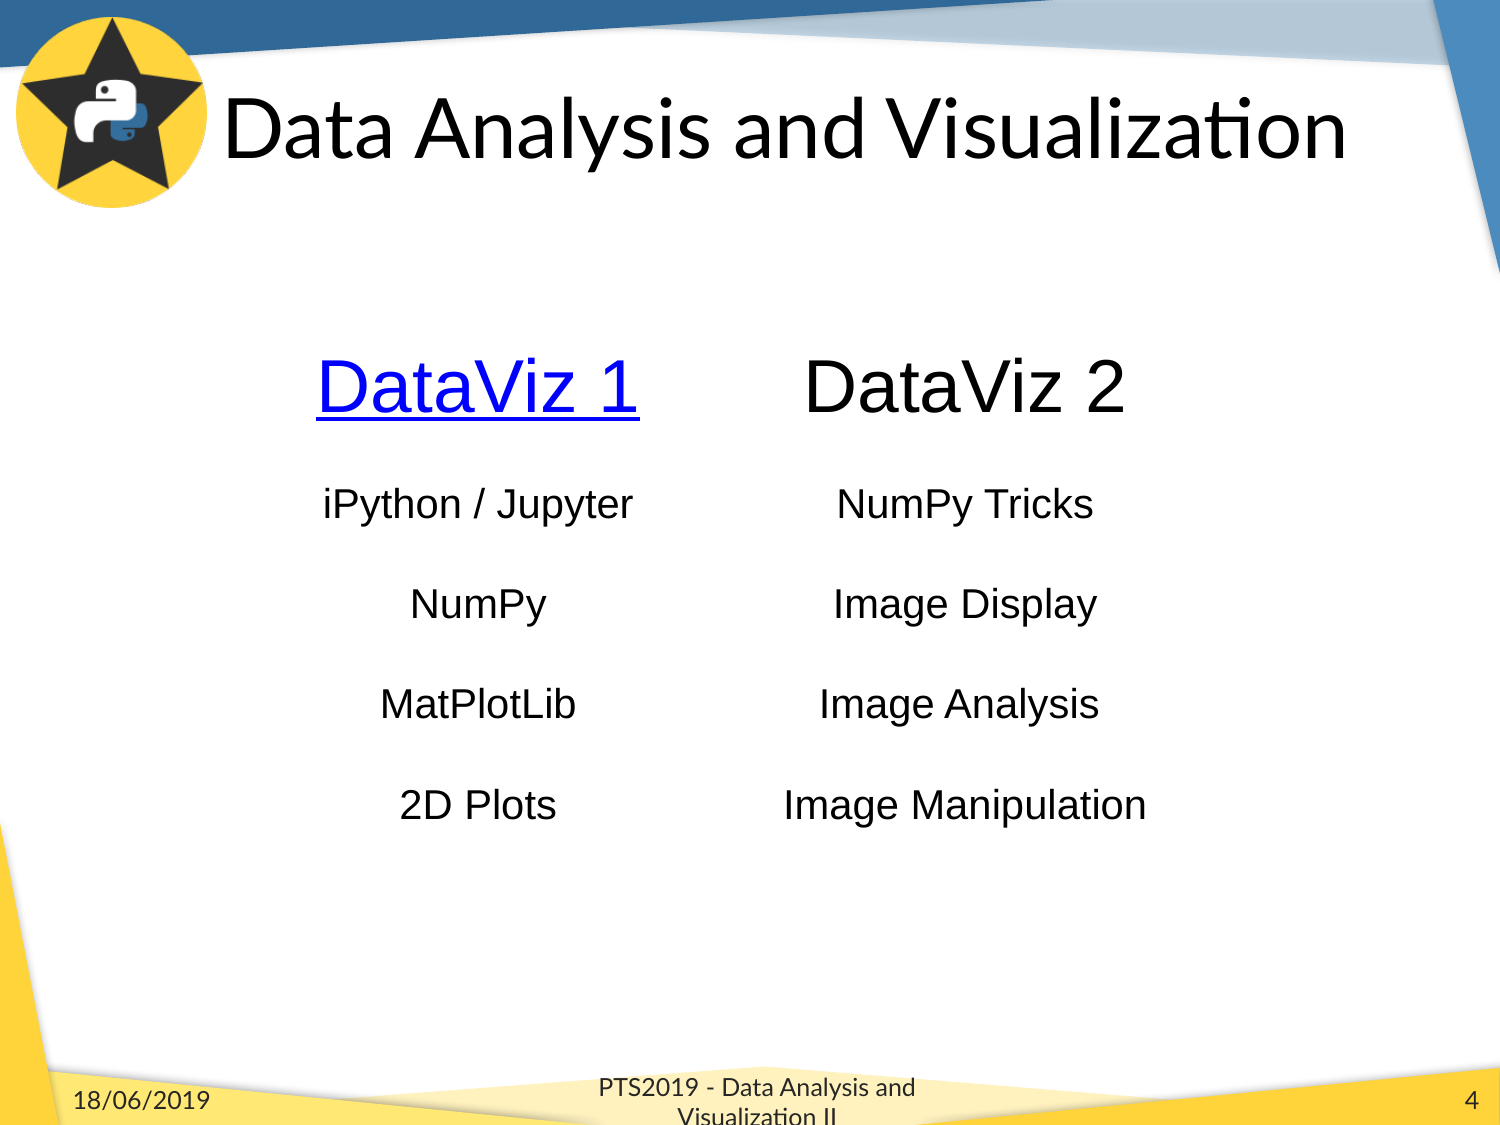

# Data Analysis and Visualization
DataViz 1
iPython / Jupyter
NumPy
MatPlotLib
2D Plots
DataViz 2
NumPy Tricks
Image Display
Image Analysis
Image Manipulation
PTS2019 - Data Analysis and Visualization II
18/06/2019
4